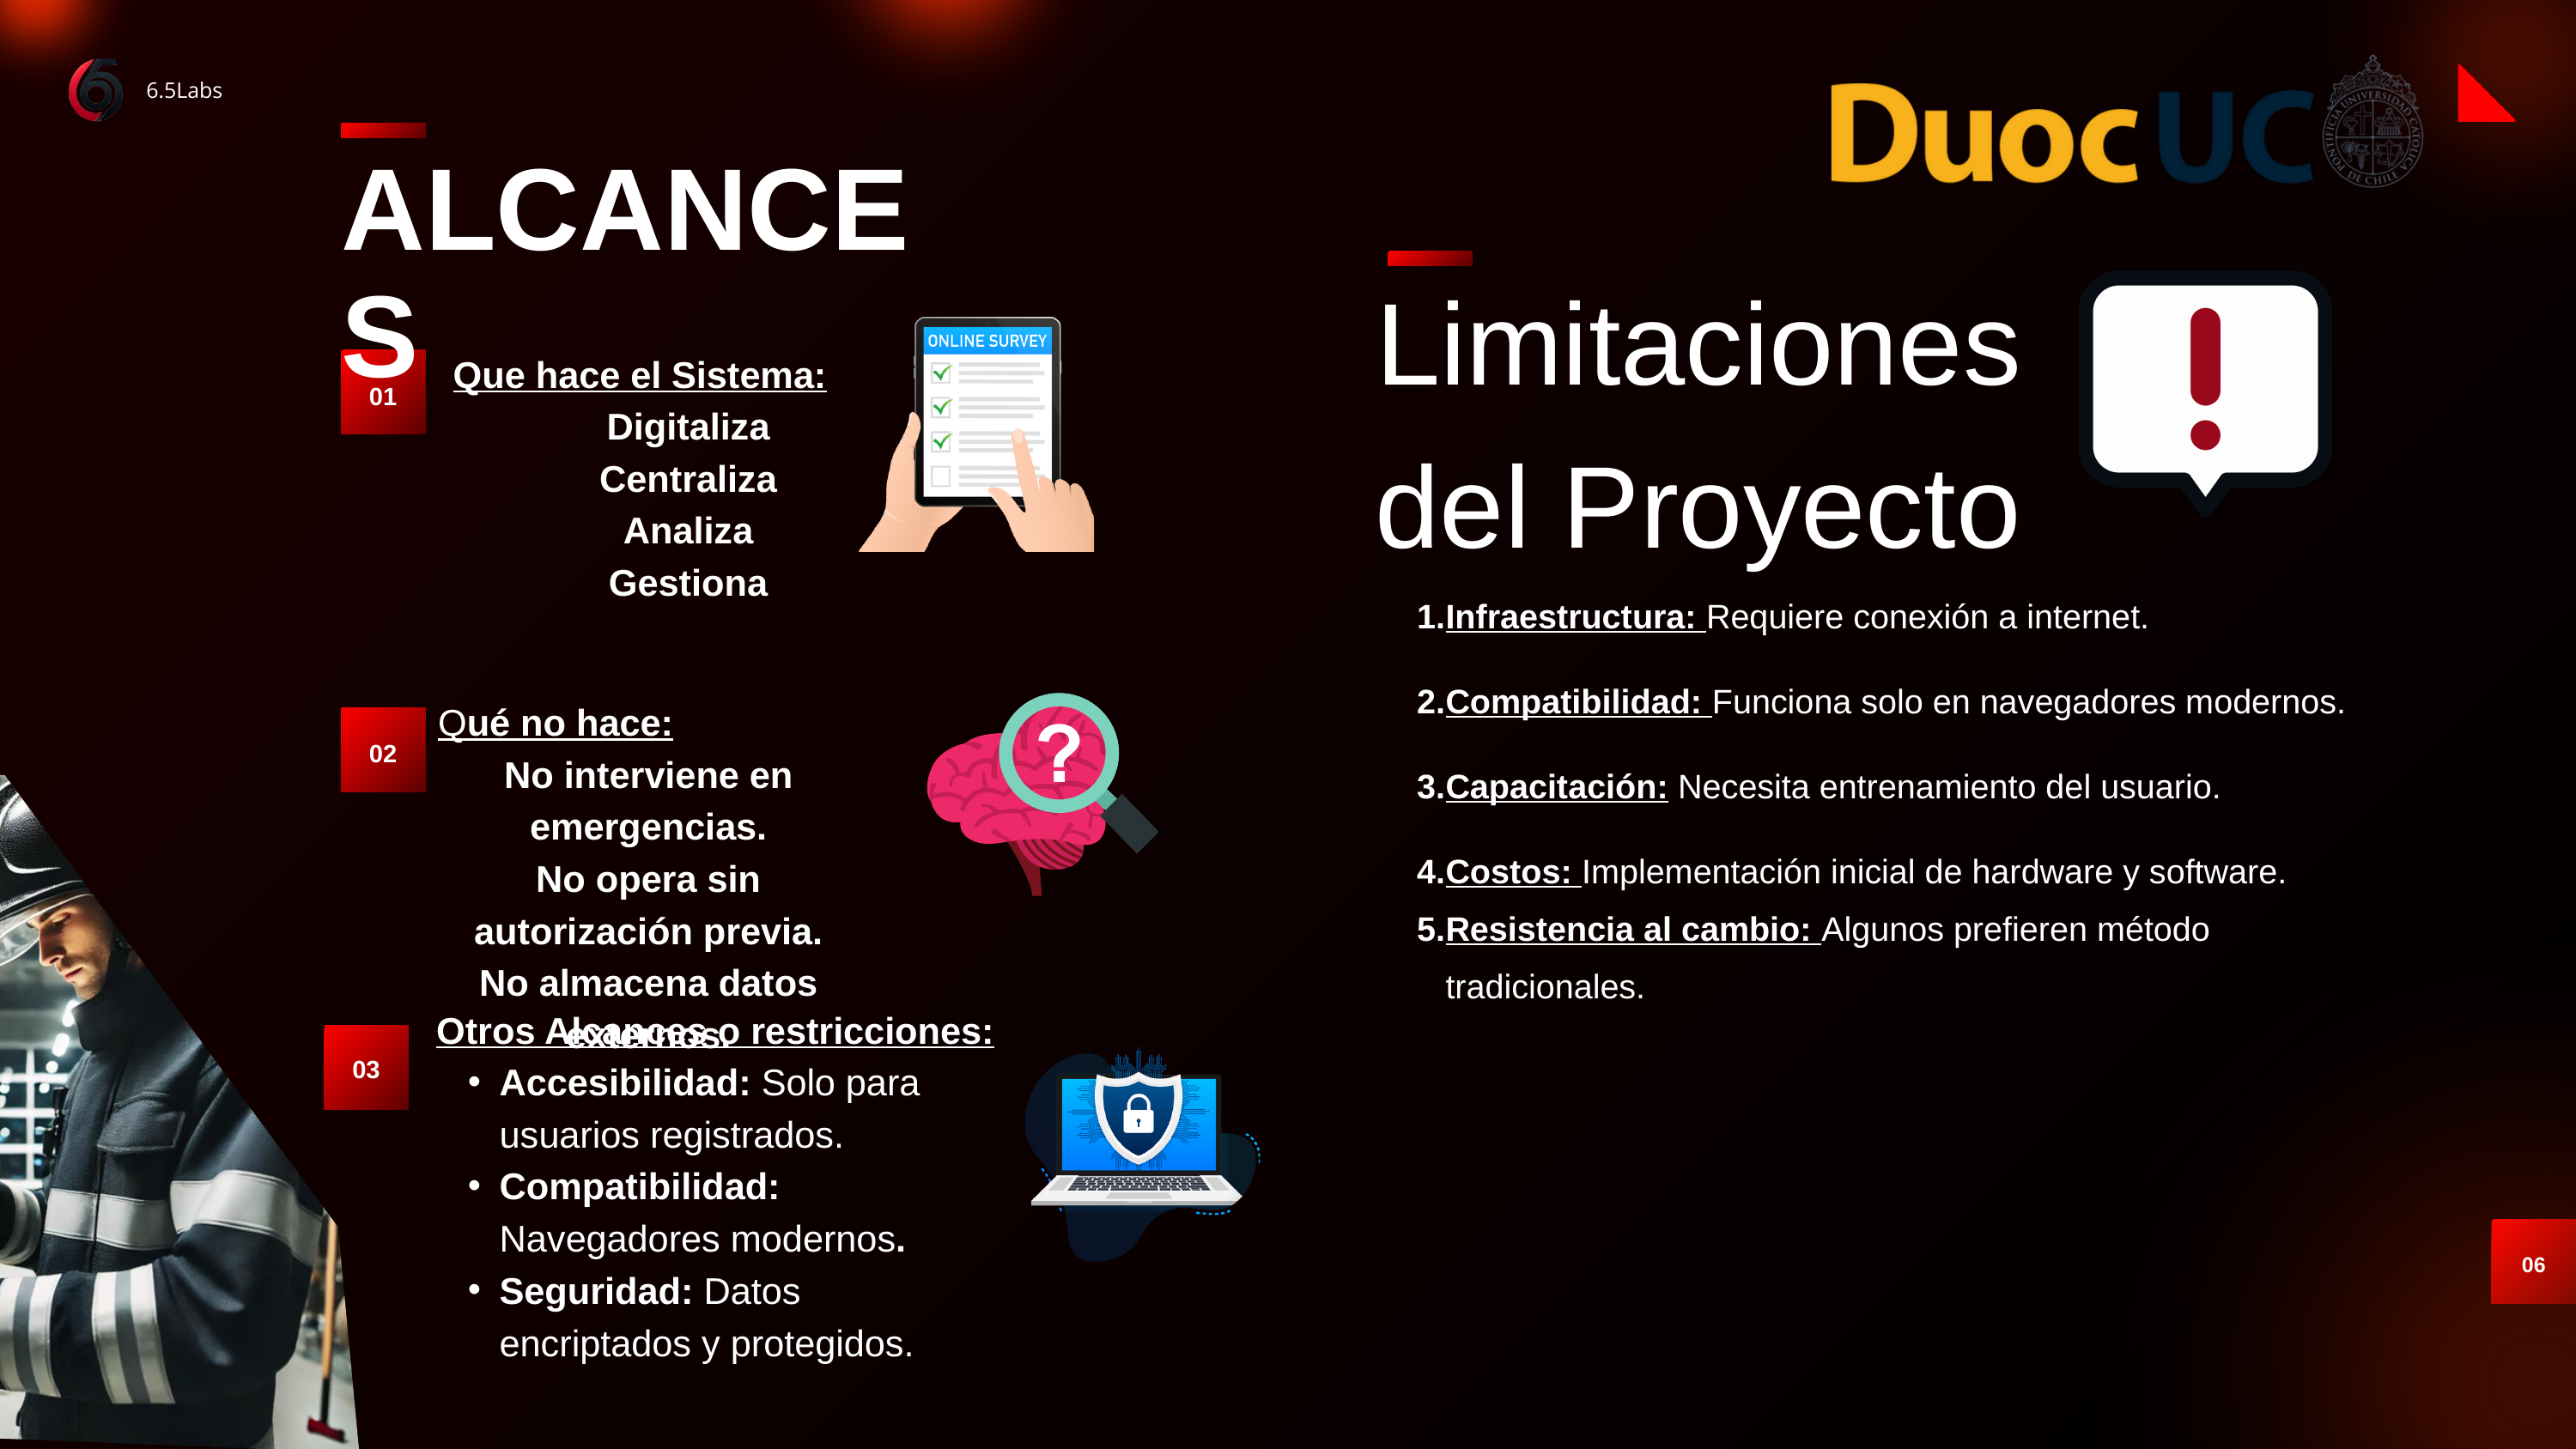

6.5Labs

ALCANCES
Limitaciones del Proyecto

Que hace el Sistema:
Digitaliza
Centraliza
Analiza
Gestiona

01
Infraestructura: Requiere conexión a internet.
Compatibilidad: Funciona solo en navegadores modernos.
Capacitación: Necesita entrenamiento del usuario.
Costos: Implementación inicial de hardware y software.
Resistencia al cambio: Algunos prefieren método tradicionales.

Qué no hace:
No interviene en emergencias.
No opera sin autorización previa.
No almacena datos externos.

02

Otros Alcances o restricciones:
Accesibilidad: Solo para usuarios registrados.
Compatibilidad: Navegadores modernos.
Seguridad: Datos encriptados y protegidos.

03

06